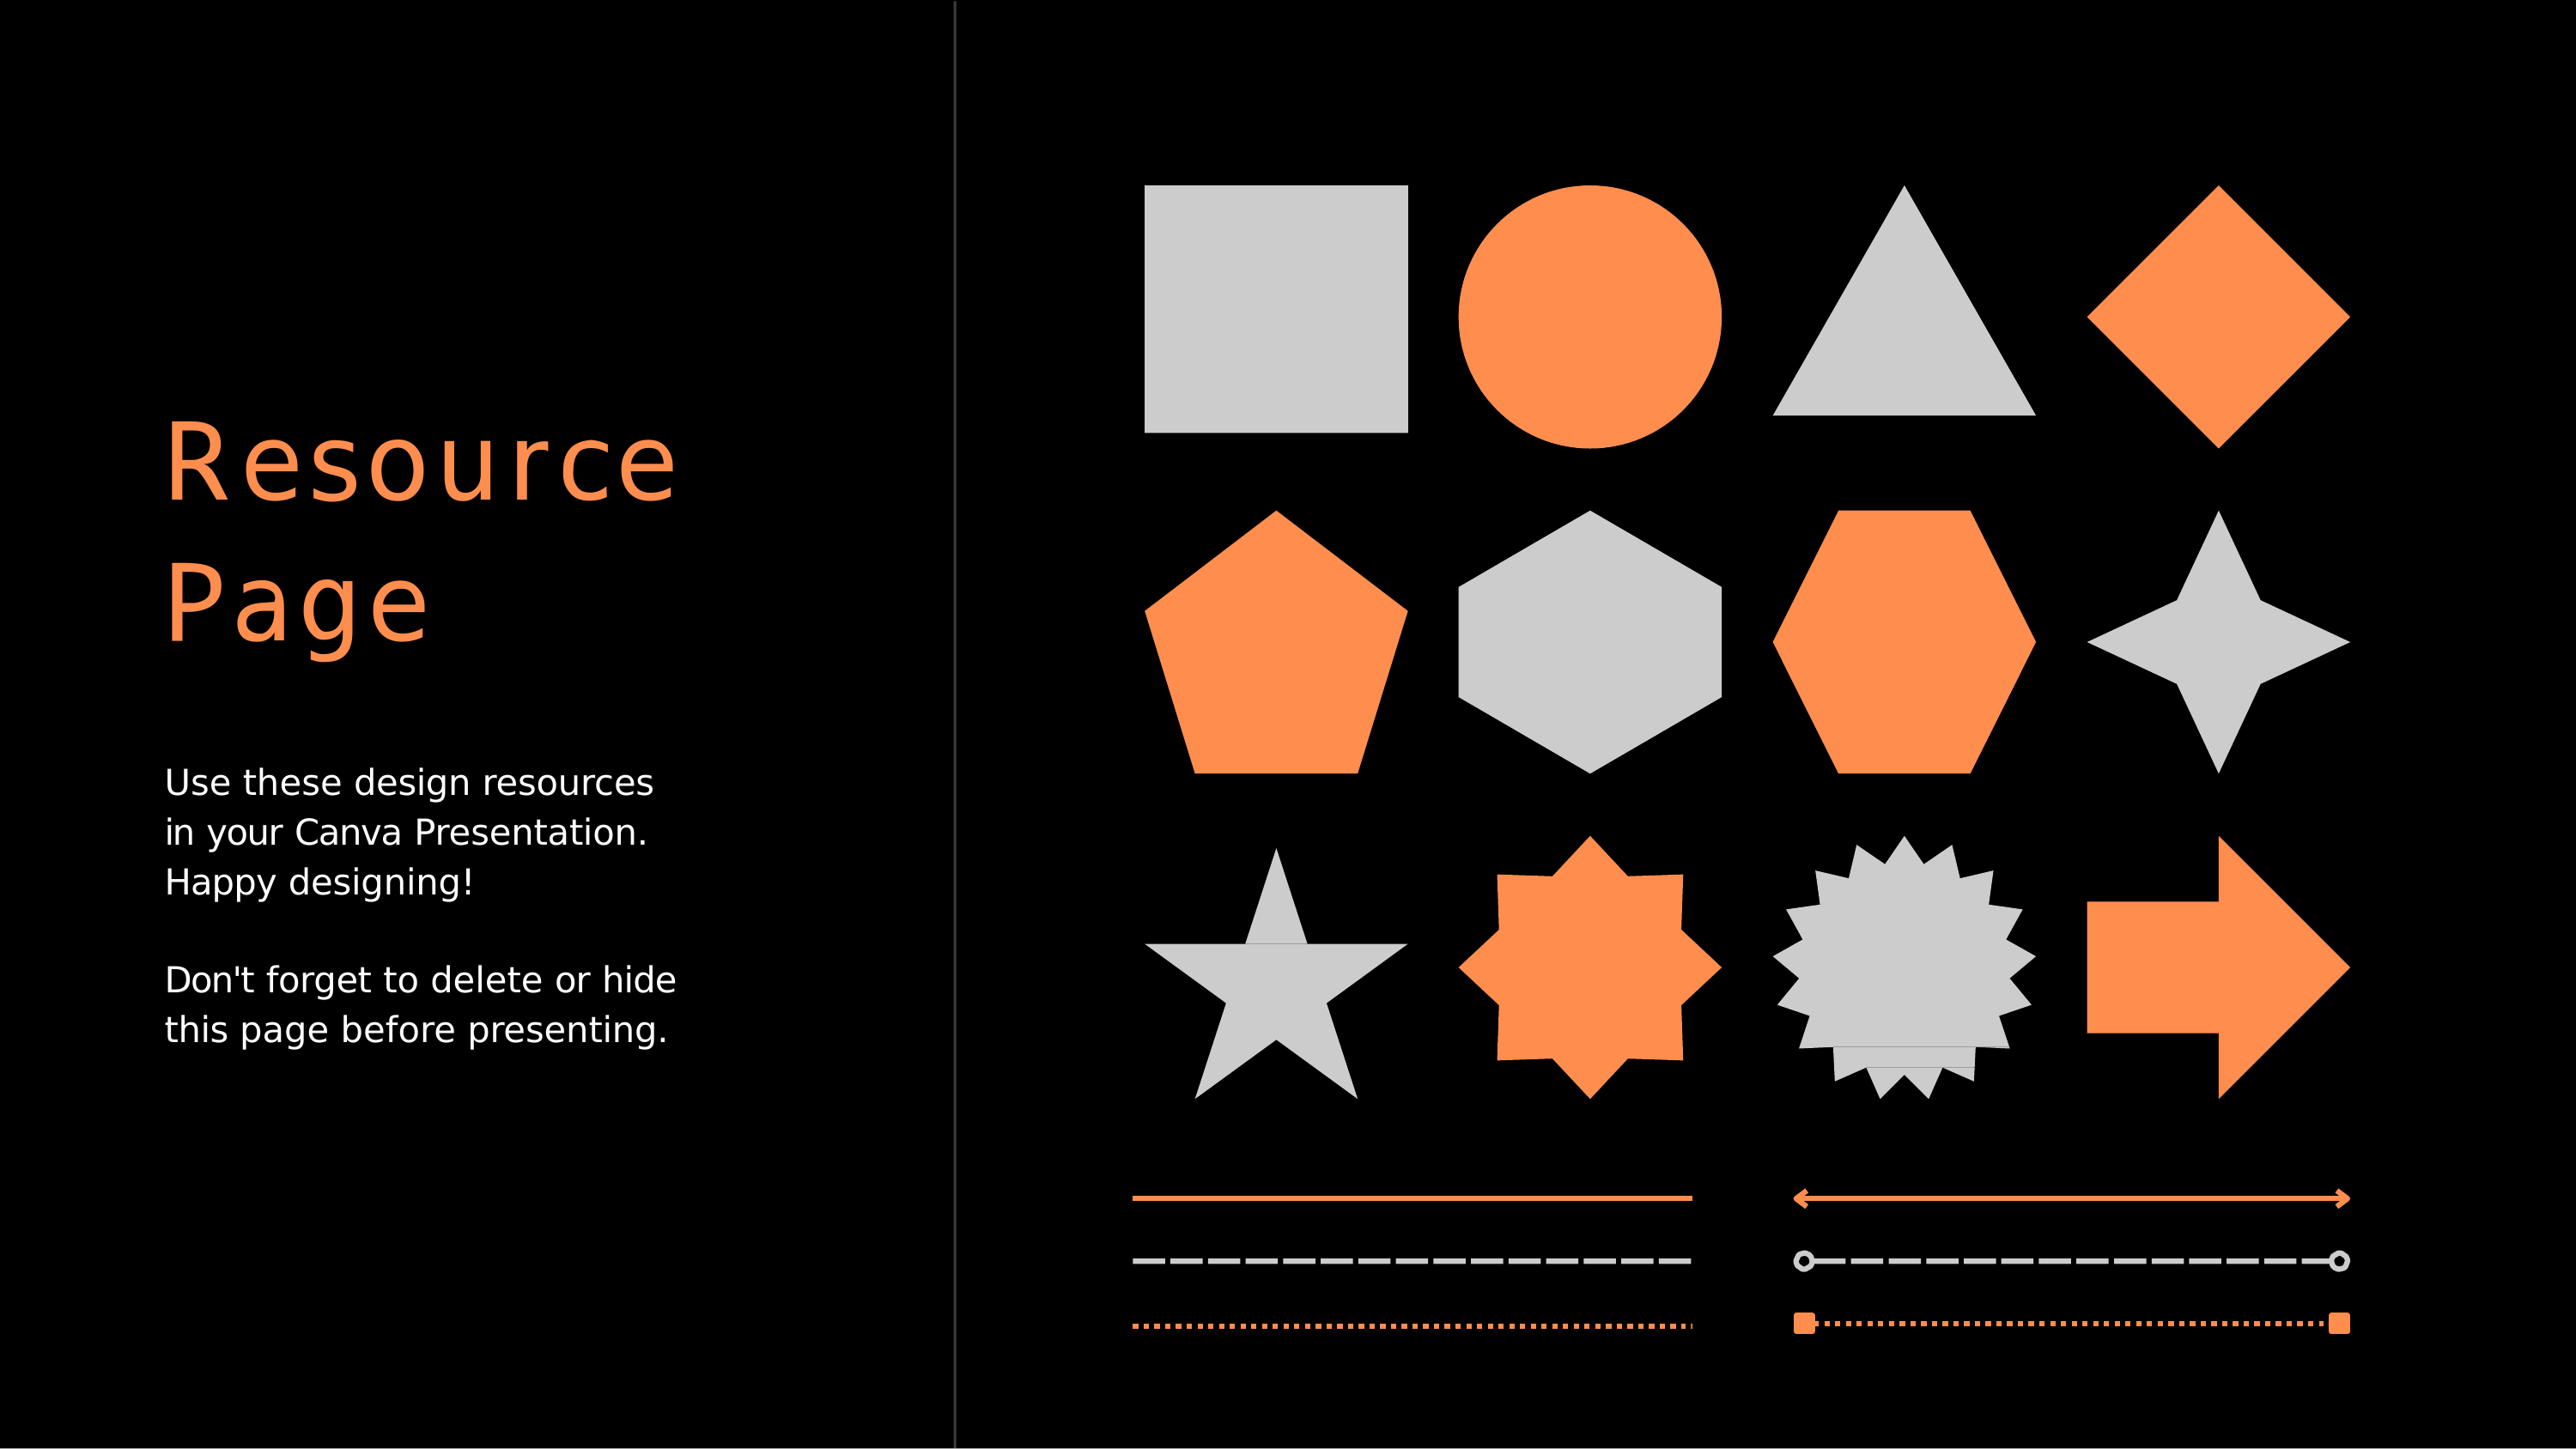

# Resource Page

Use these design resources in your Canva Presentation.
Happy designing!

Don't forget to delete or hide this page before presenting.